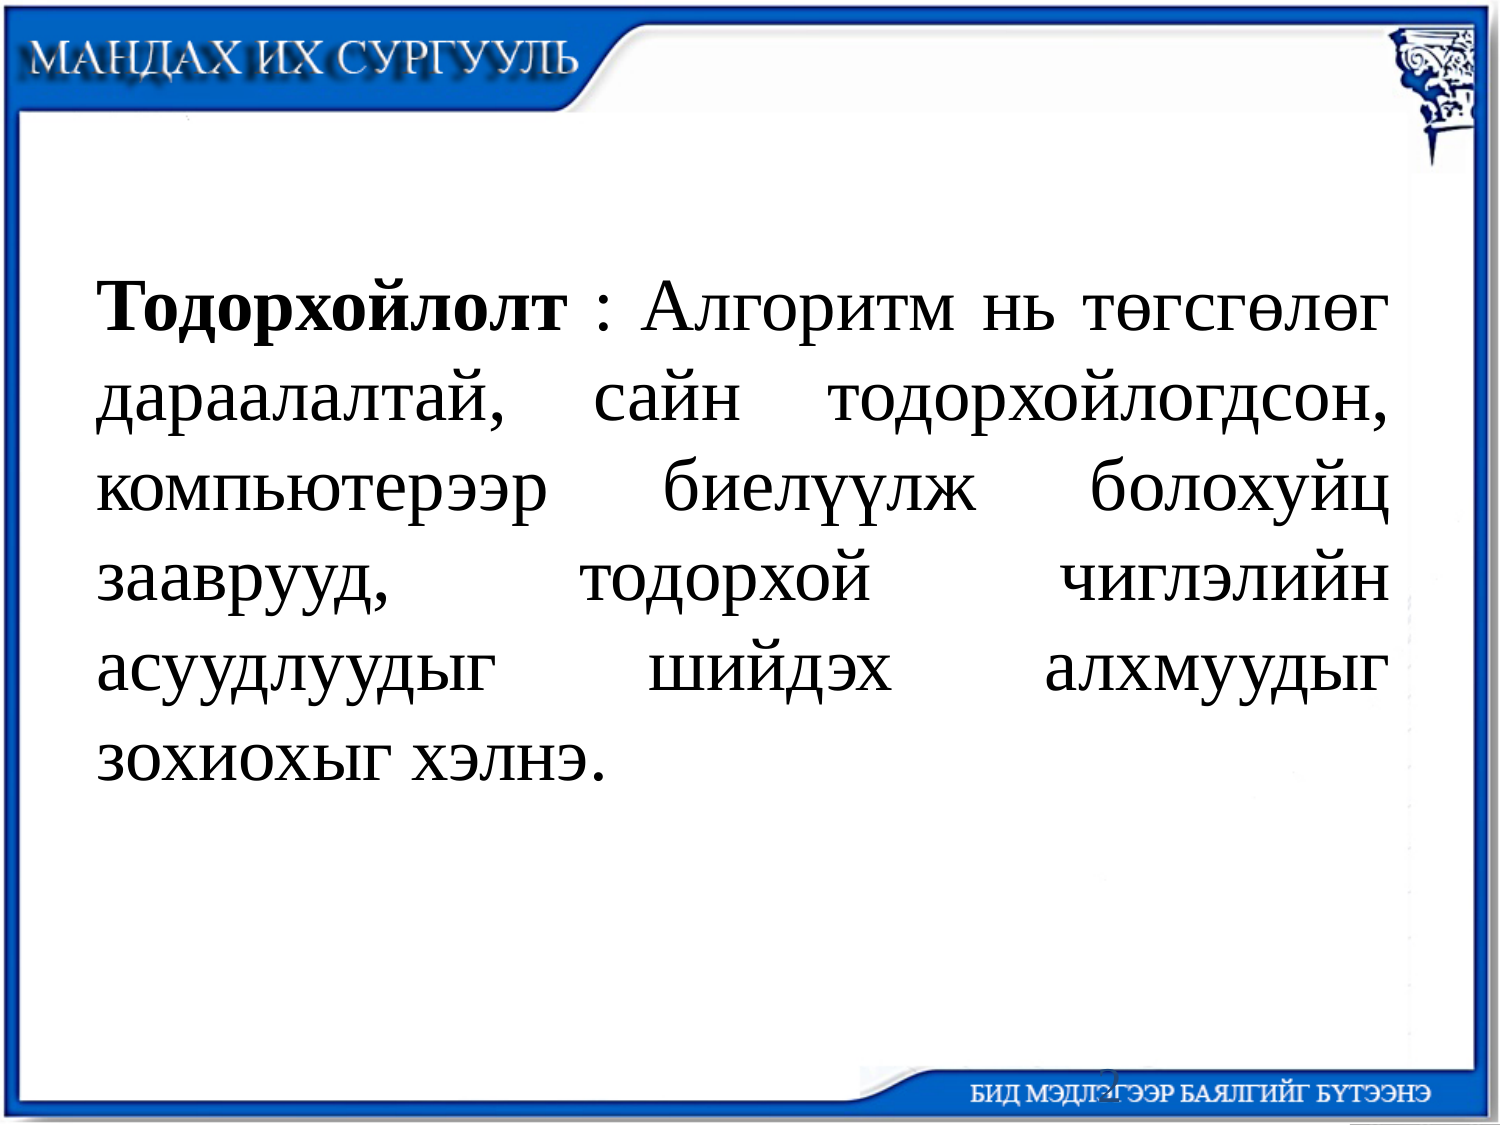

Тодорхойлолт : Алгоритм нь төгсгөлөг дараалалтай, сайн тодорхойлогдсон, компьютерээр биелүүлж болохуйц зааврууд, тодорхой чиглэлийн асуудлуудыг шийдэх алхмуудыг зохиохыг хэлнэ.

2